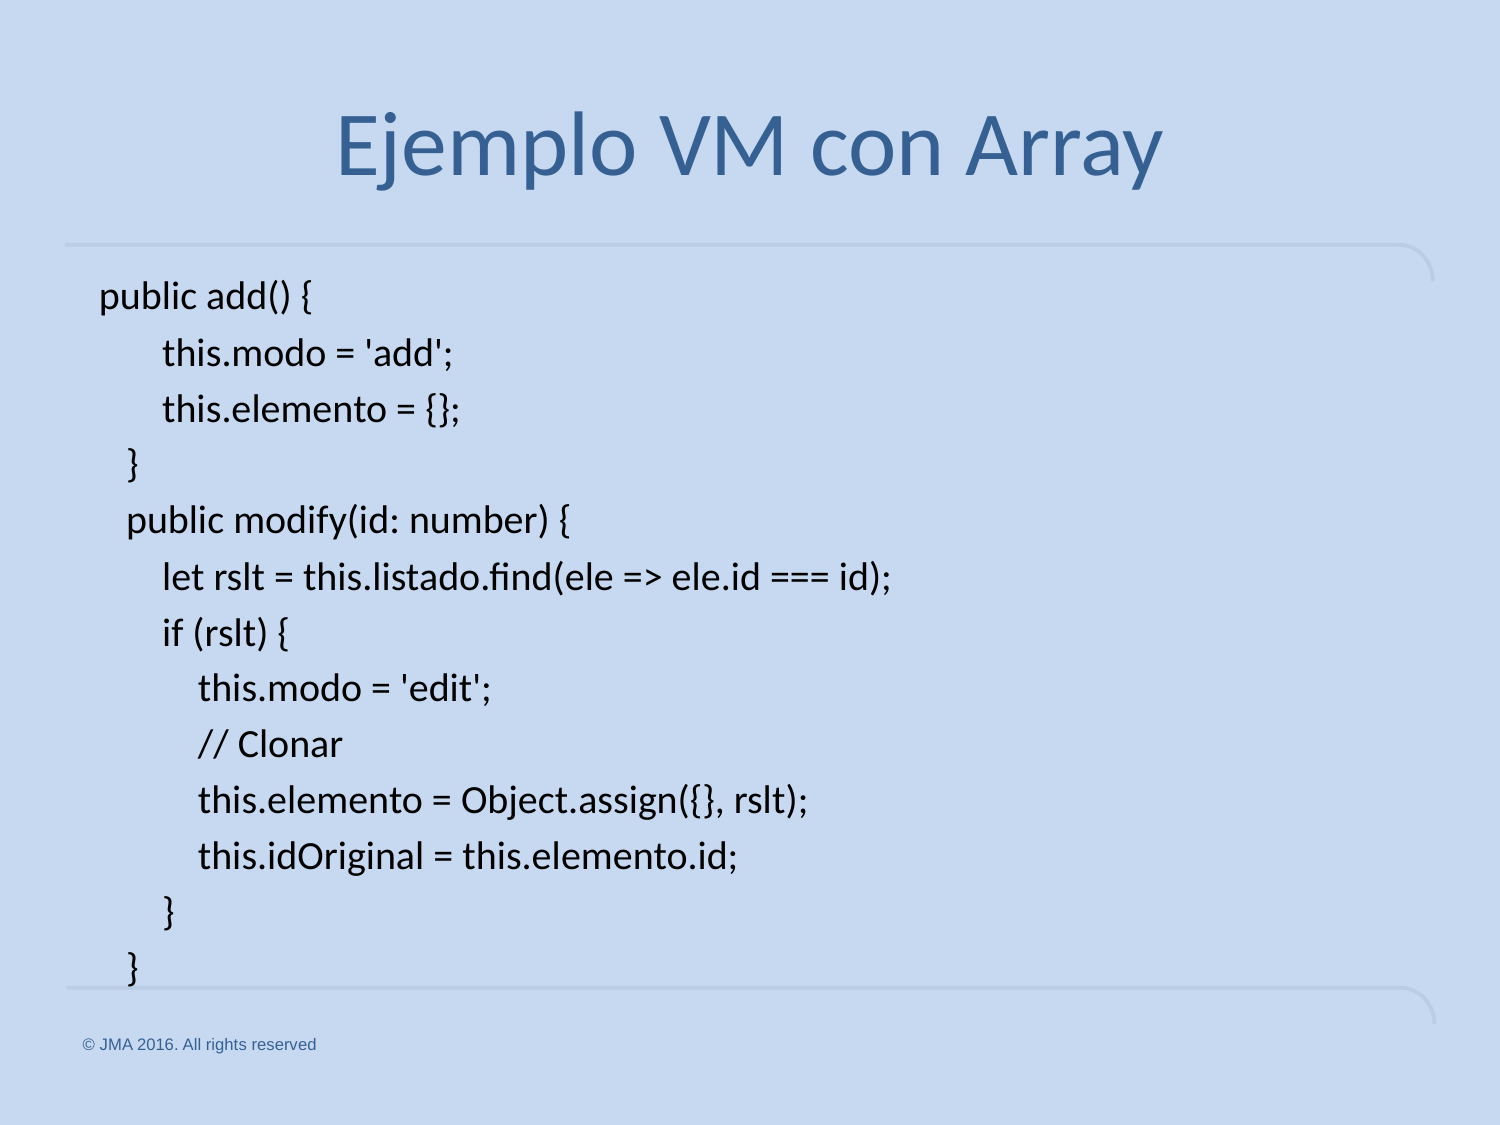

# Ejemplo VM con Array
 public add() {
        this.modo = 'add';
        this.elemento = {};
    }
    public modify(id: number) {
        let rslt = this.listado.find(ele => ele.id === id);
        if (rslt) {
            this.modo = 'edit';
            // Clonar
            this.elemento = Object.assign({}, rslt);
            this.idOriginal = this.elemento.id;
        }
    }